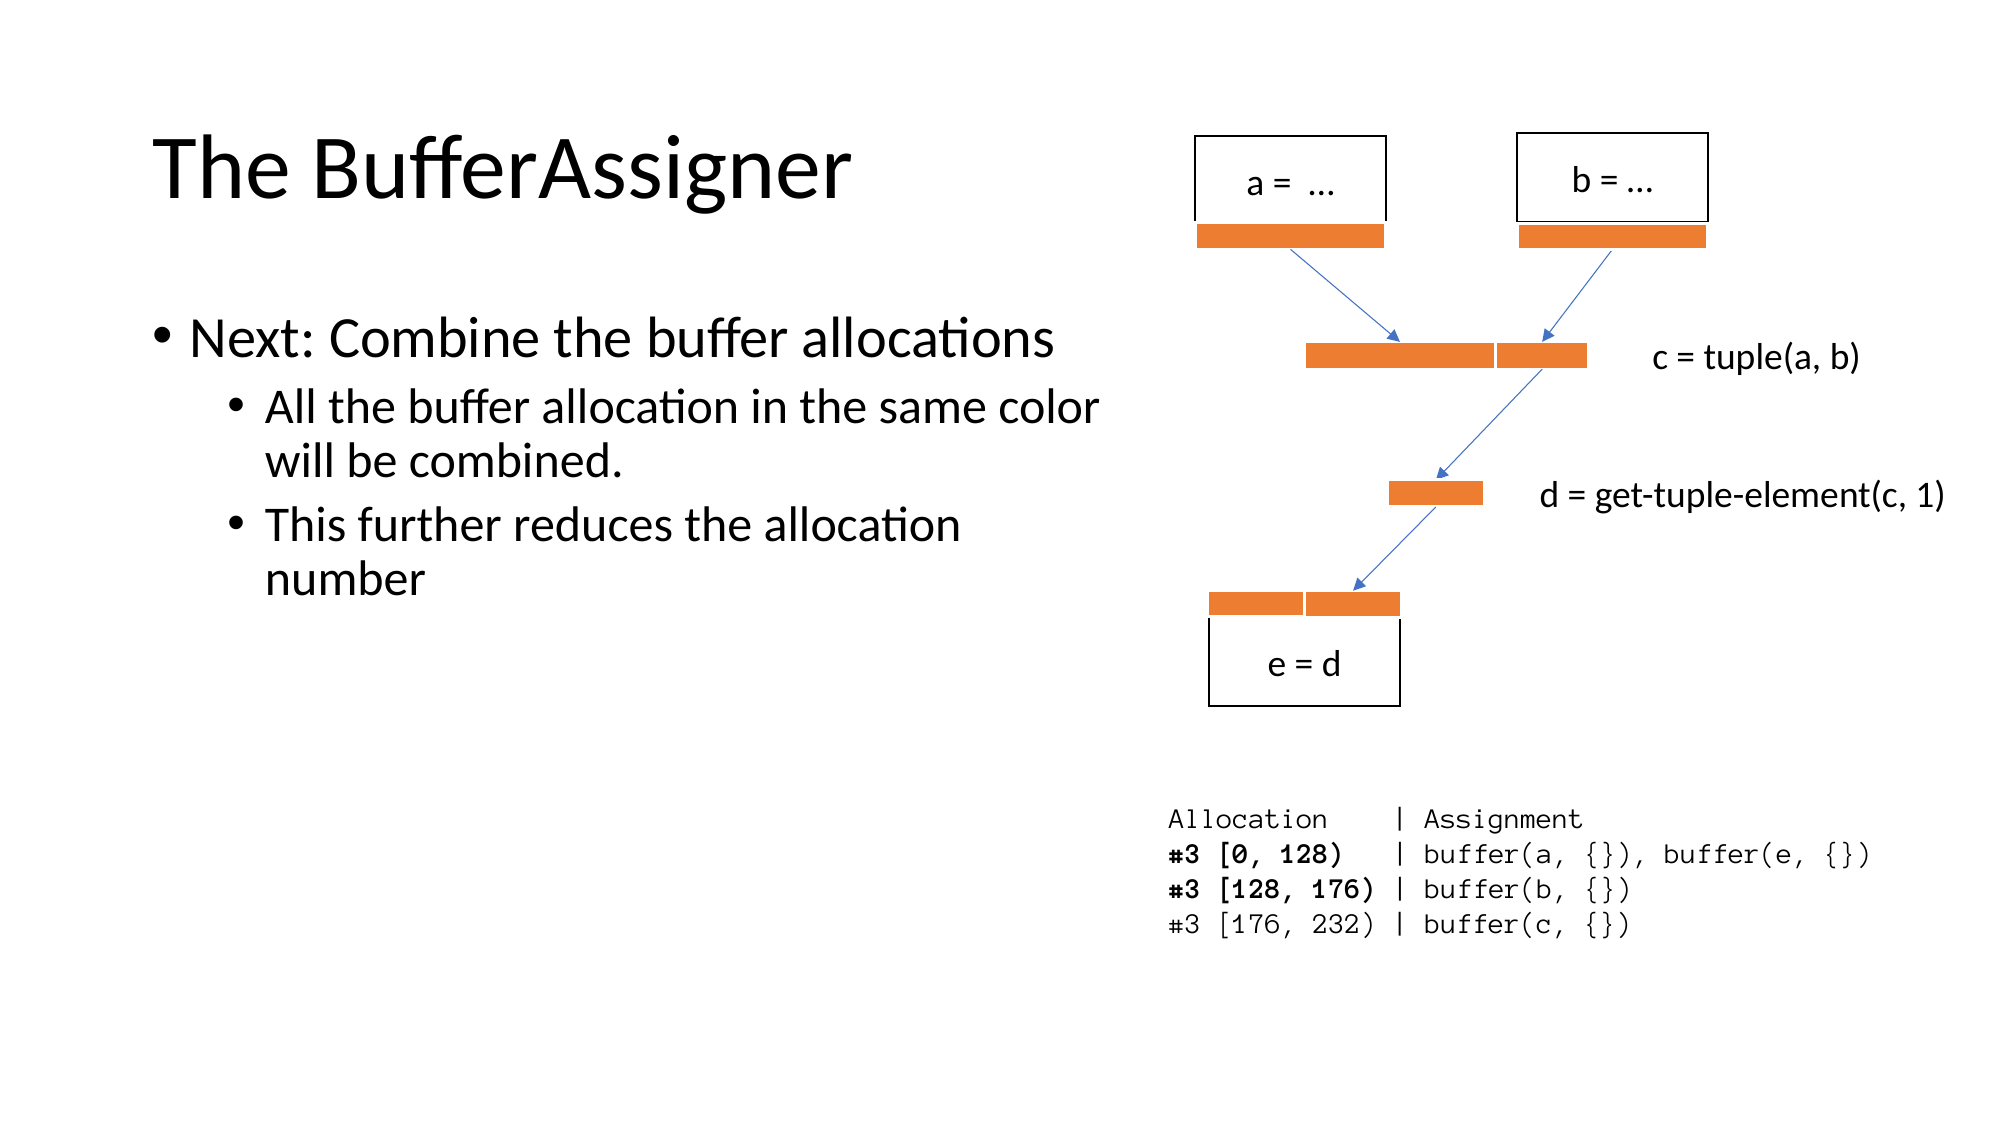

# The BufferAssigner
b = …
a =  …

Next: Combine the buffer allocations
All the buffer allocation in the same color will be combined.
This further reduces the allocation number

c = tuple(a, b)

d = get-tuple-element(c, 1)

e = d
Allocation    | Assignment
#3 [0, 128)   | buffer(a, {}), buffer(e, {})
#3 [128, 176) | buffer(b, {})
#3 [176, 232) | buffer(c, {})